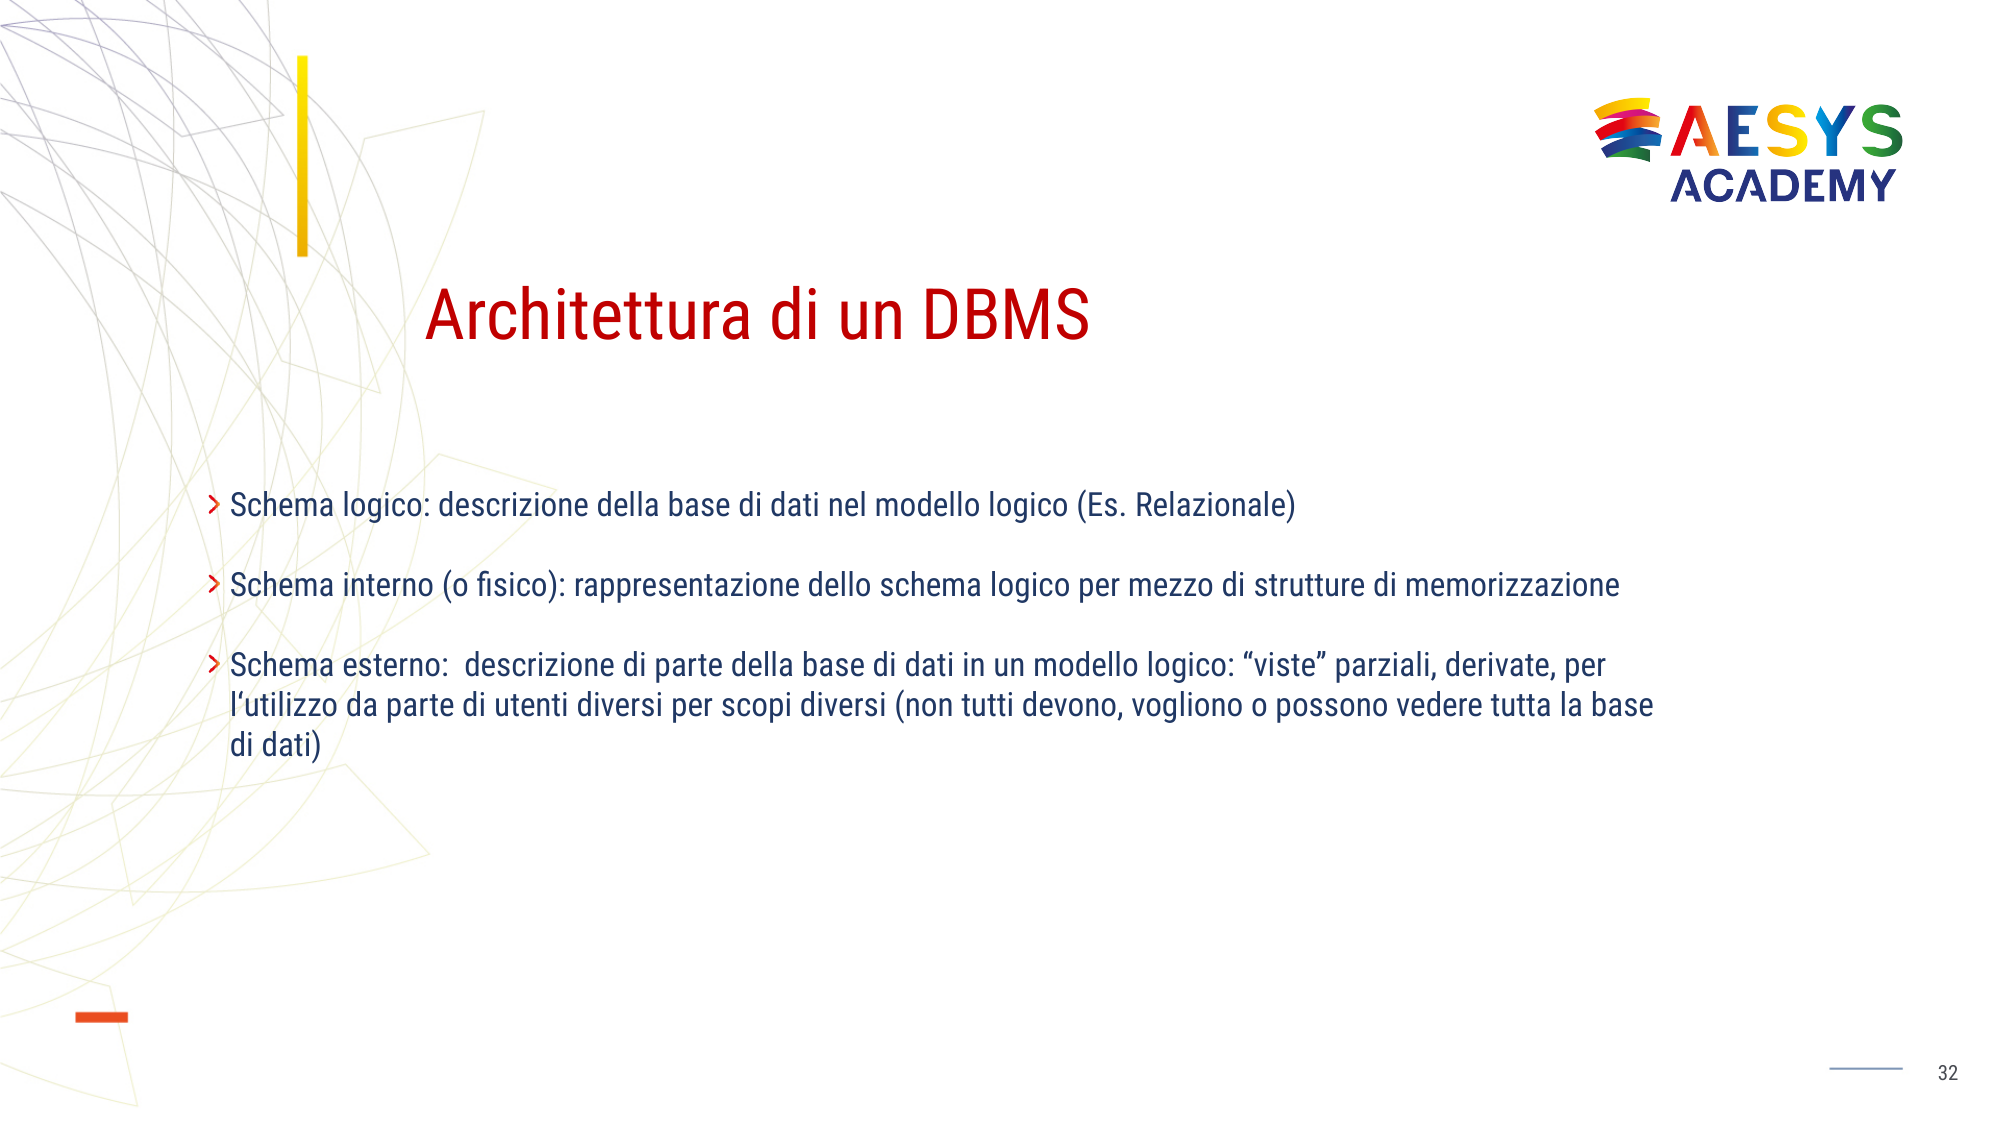

# Architettura di un DBMS

Schema logico: descrizione della base di dati nel modello logico (Es. Relazionale)

Schema interno (o fisico): rappresentazione dello schema logico per mezzo di strutture di memorizzazione

Schema esterno:  descrizione di parte della base di dati in un modello logico: “viste” parziali, derivate, per l‘utilizzo da parte di utenti diversi per scopi diversi (non tutti devono, vogliono o possono vedere tutta la base di dati)

32